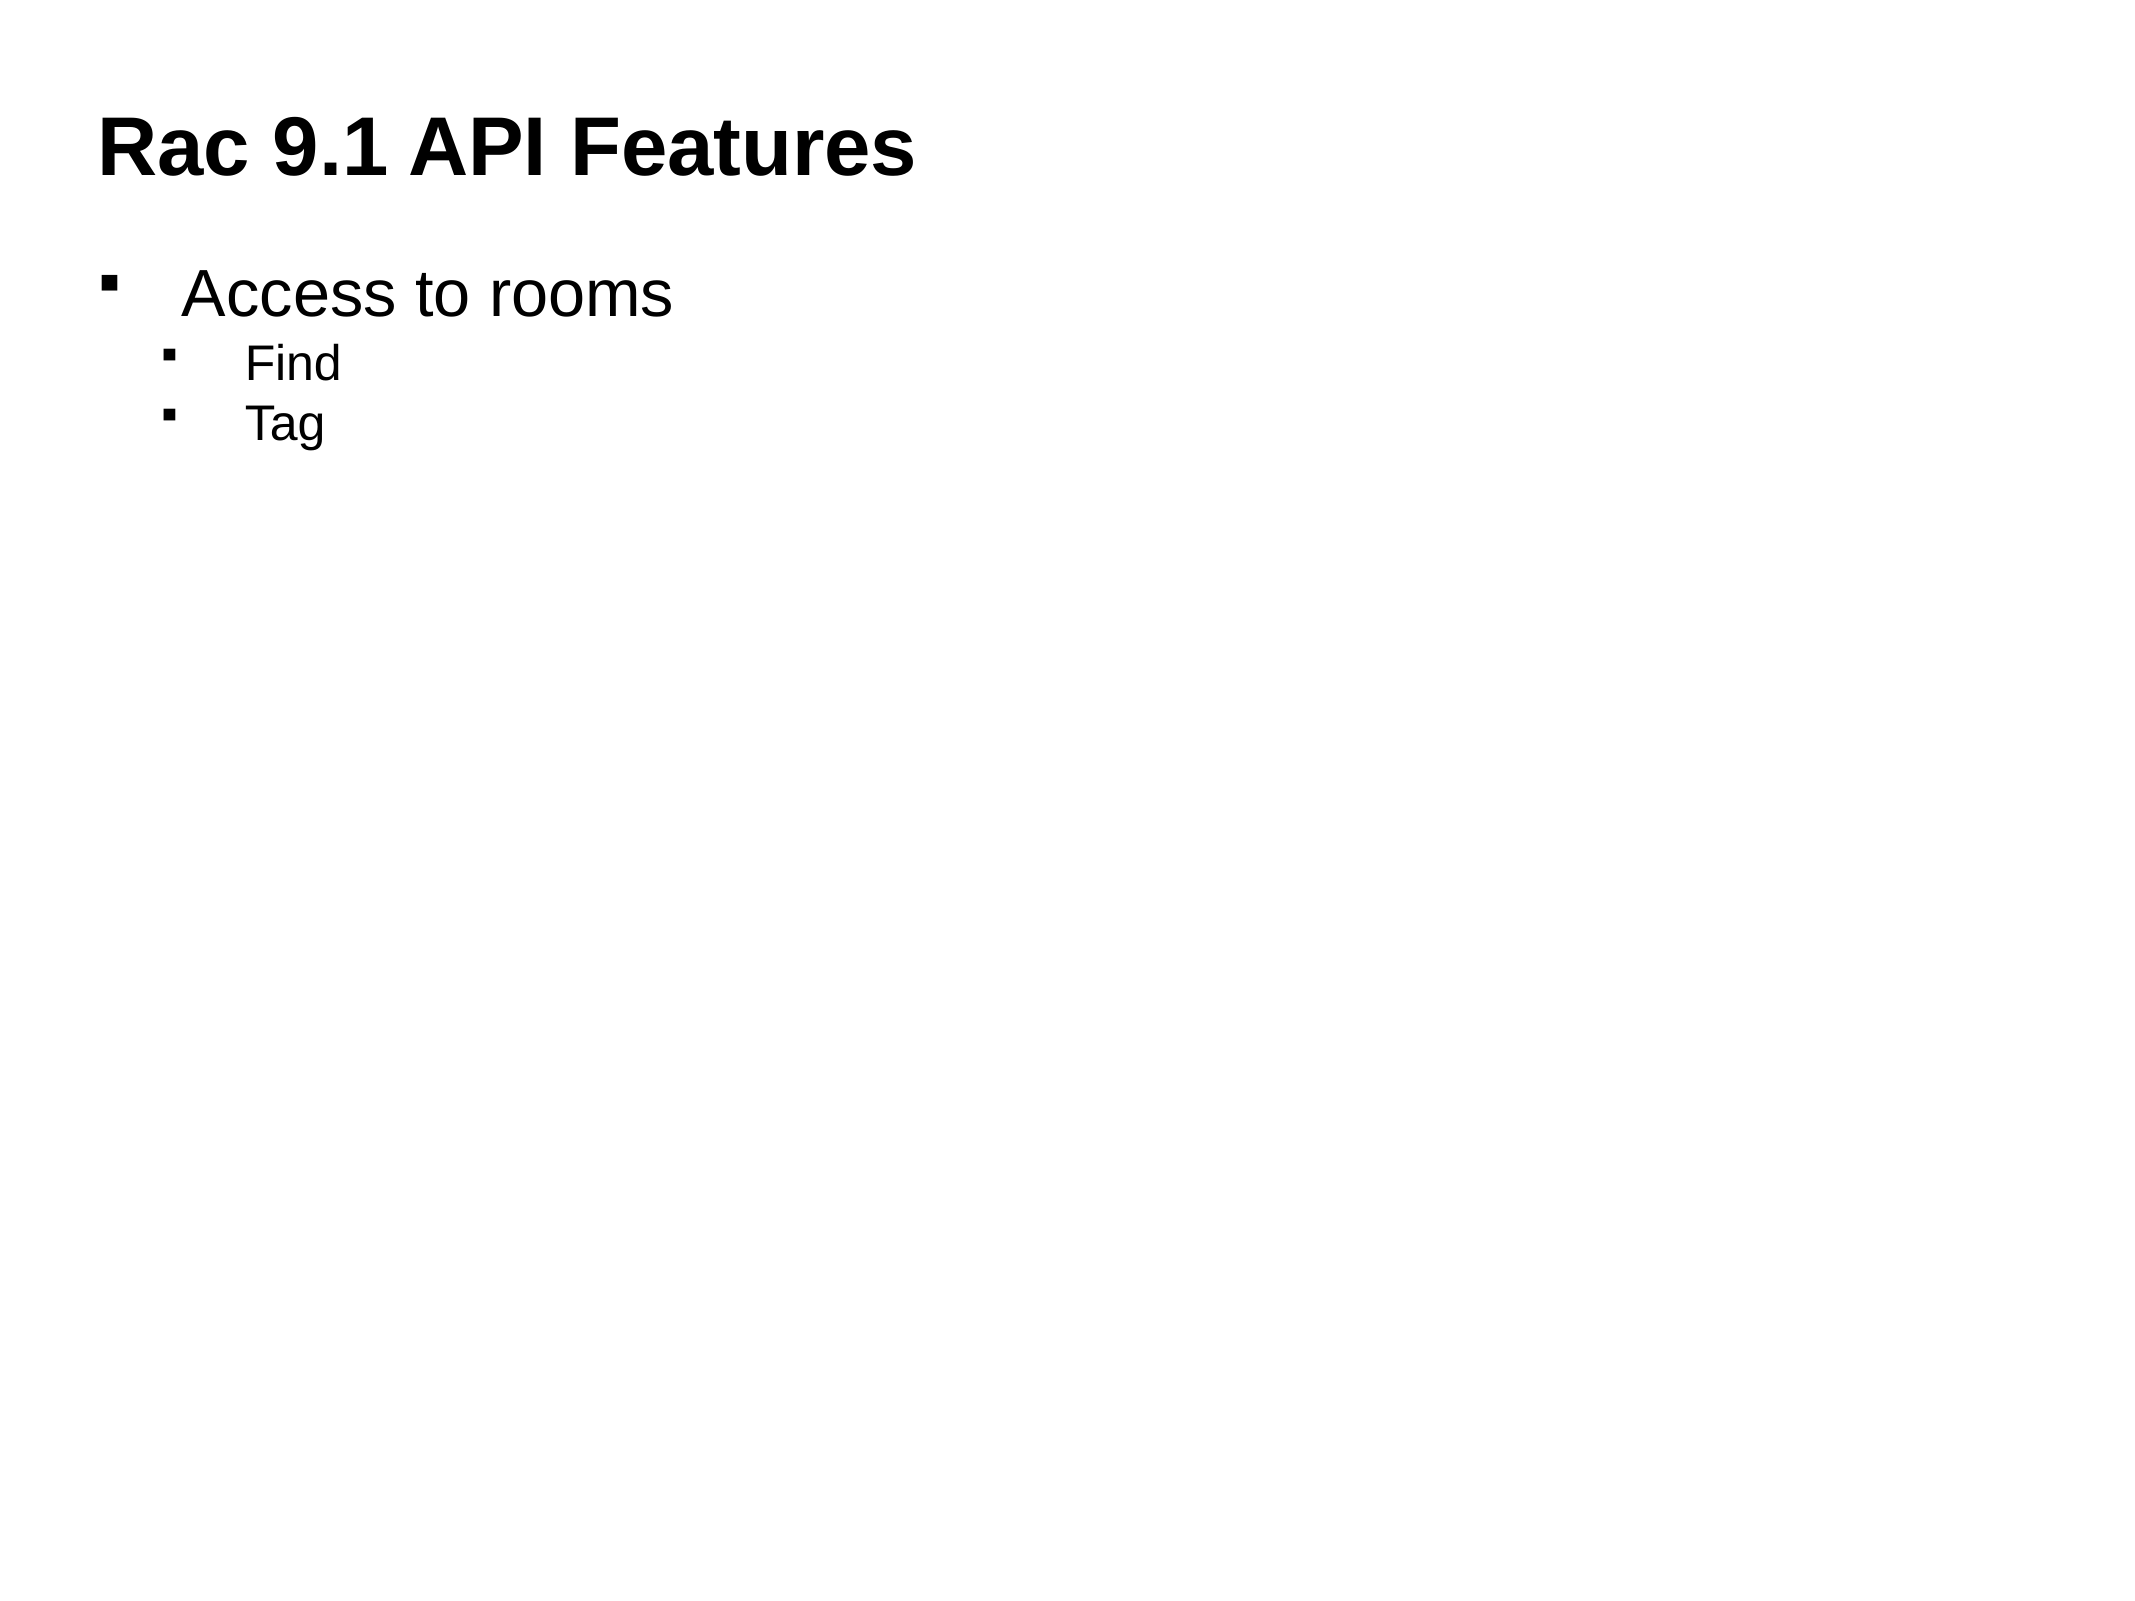

# Rac 9.1 API Features
Access to rooms
Find
Tag